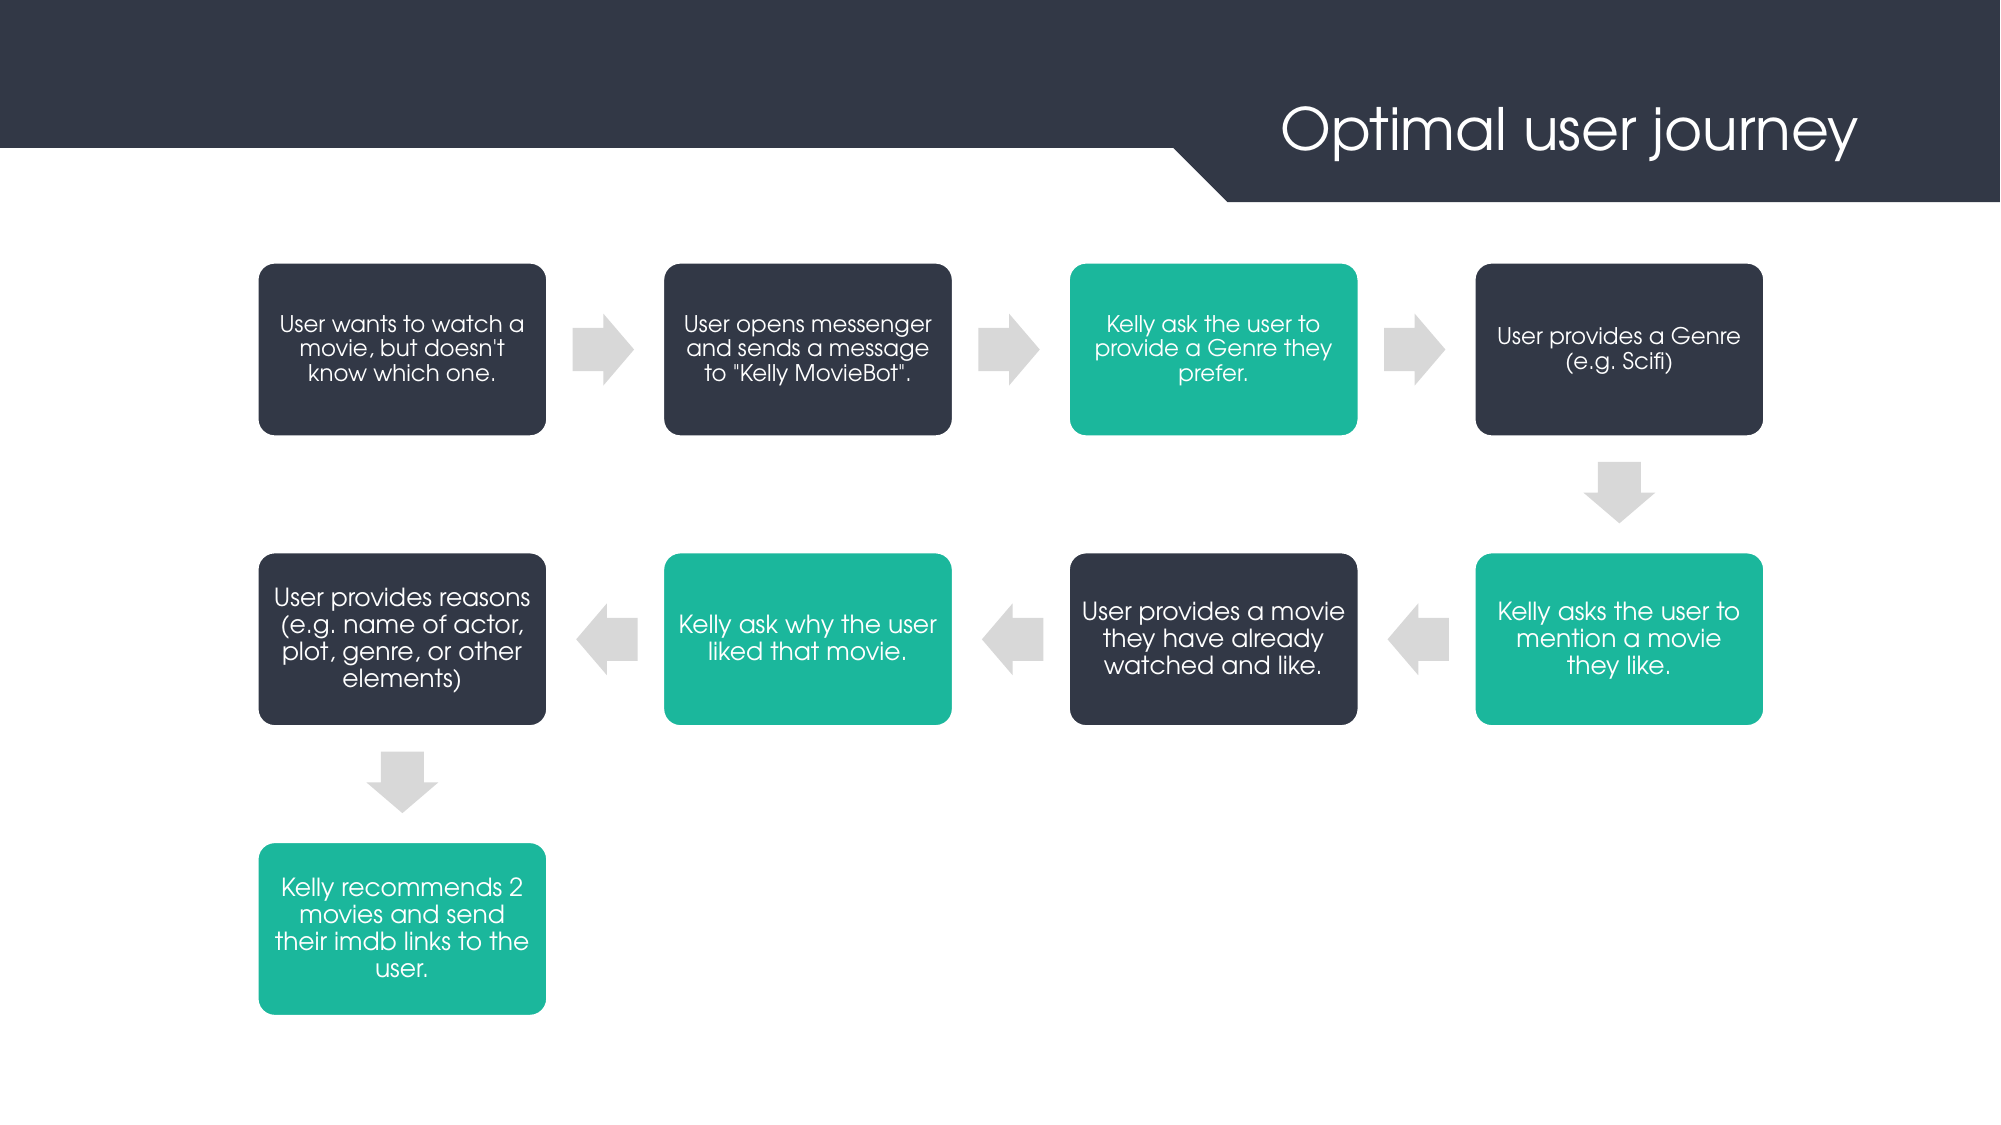

Optimal user journey

User wants to watch a movie, but doesn't know which one.
User opens messenger and sends a message to "Kelly MovieBot".
Kelly ask the user to provide a Genre they prefer.
User provides a Genre (e.g. Scifi)

User provides reasons (e.g. name of actor, plot, genre, or other elements)
Kelly ask why the user liked that movie.
User provides a movie they have already watched and like.
Kelly asks the user to mention a movie they like.

Kelly recommends 2 movies and send their imdb links to the user.